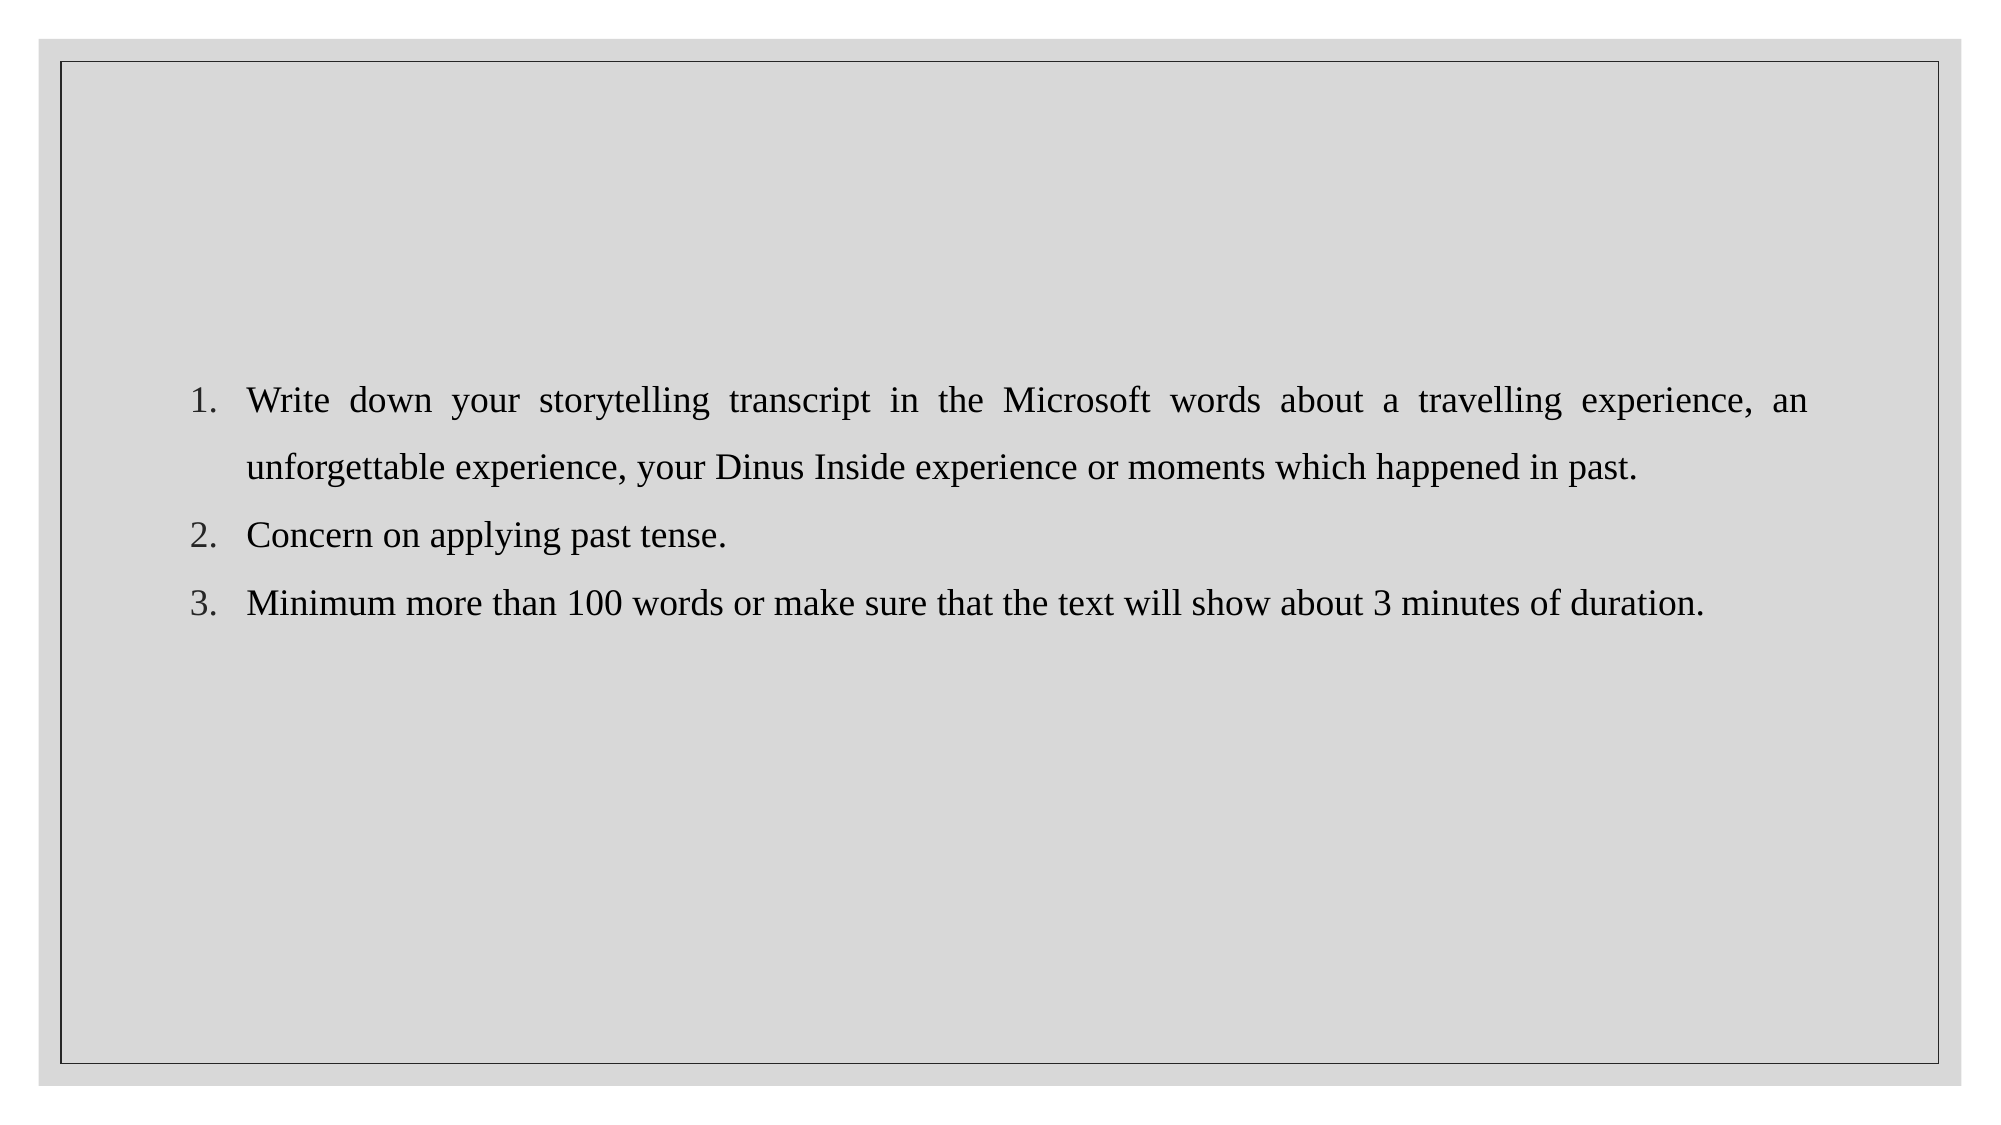

Write down your storytelling transcript in the Microsoft words about a travelling experience, an unforgettable experience, your Dinus Inside experience or moments which happened in past.
Concern on applying past tense.
Minimum more than 100 words or make sure that the text will show about 3 minutes of duration.